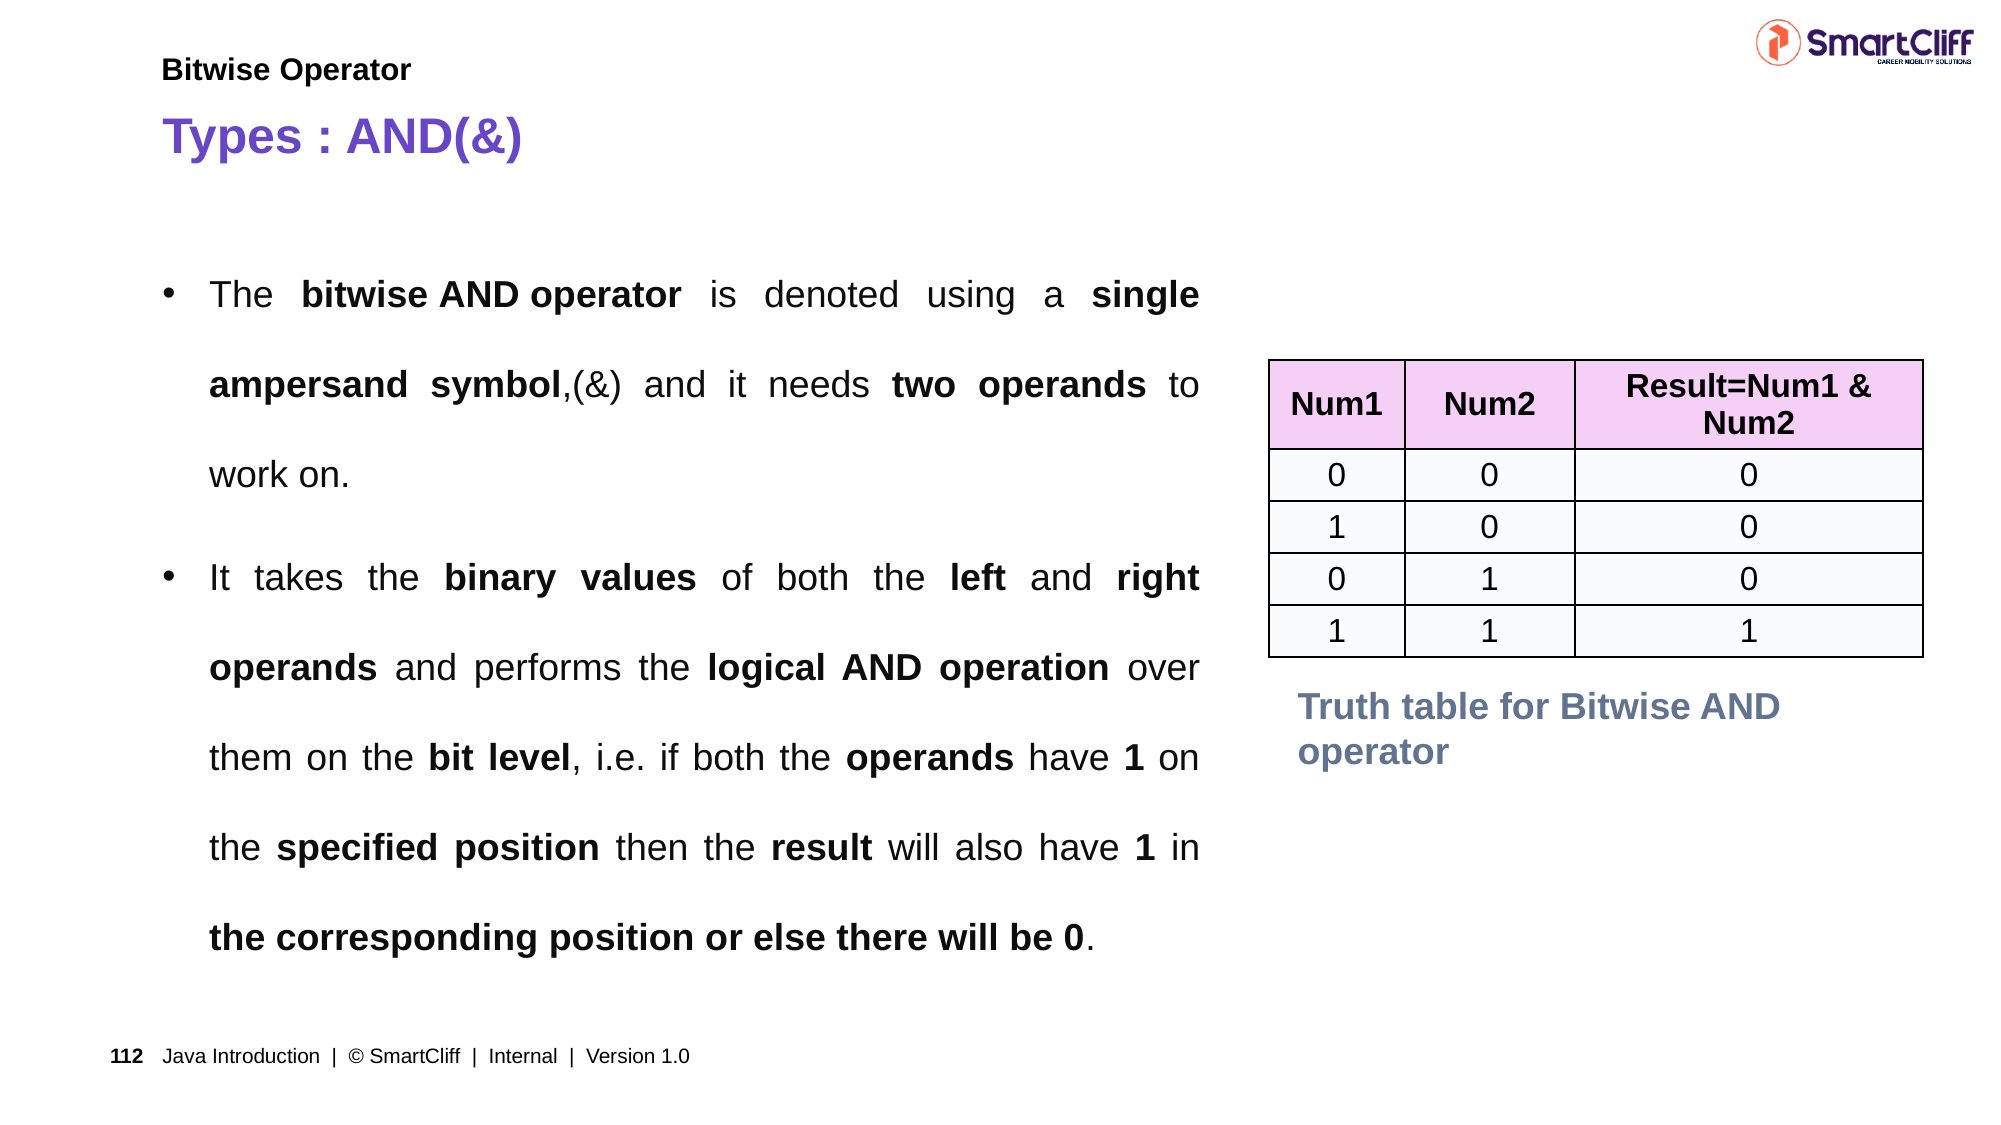

Bitwise Operator
# Types : AND(&)
The bitwise AND operator is denoted using a single ampersand symbol,(&) and it needs two operands to work on.
It takes the binary values of both the left and right operands and performs the logical AND operation over them on the bit level, i.e. if both the operands have 1 on the specified position then the result will also have 1 in the corresponding position or else there will be 0.

| Num1 | Num2 | Result=Num1 & Num2 |
| --- | --- | --- |
| 0 | 0 | 0 |
| 1 | 0 | 0 |
| 0 | 1 | 0 |
| 1 | 1 | 1 |
Truth table for Bitwise AND operator
Java Introduction  |  © SmartCliff  |  Internal  |  Version 1.0
112